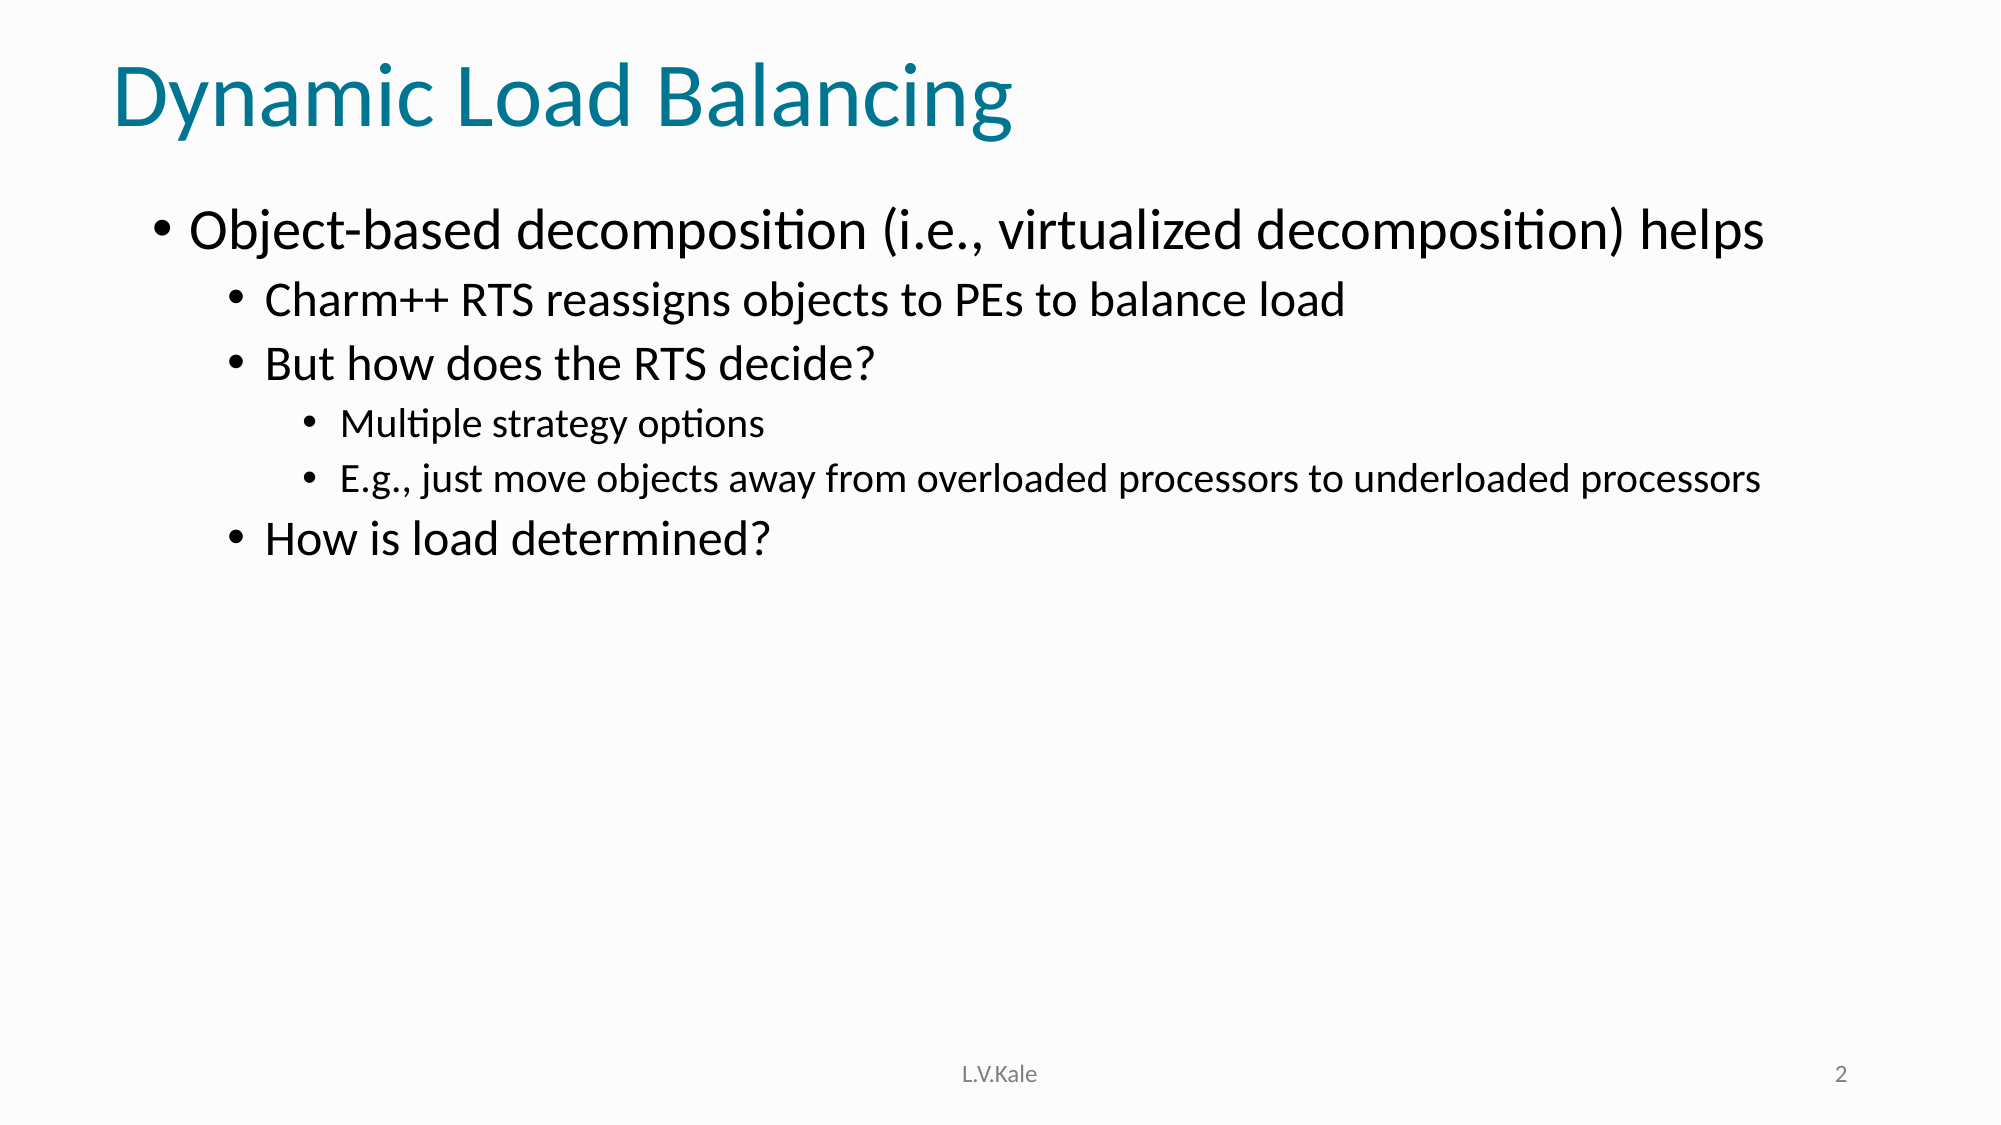

# Dynamic Load Balancing
Object-based decomposition (i.e., virtualized decomposition) helps
Charm++ RTS reassigns objects to PEs to balance load
But how does the RTS decide?
Multiple strategy options
E.g., just move objects away from overloaded processors to underloaded processors
How is load determined?
L.V.Kale
2